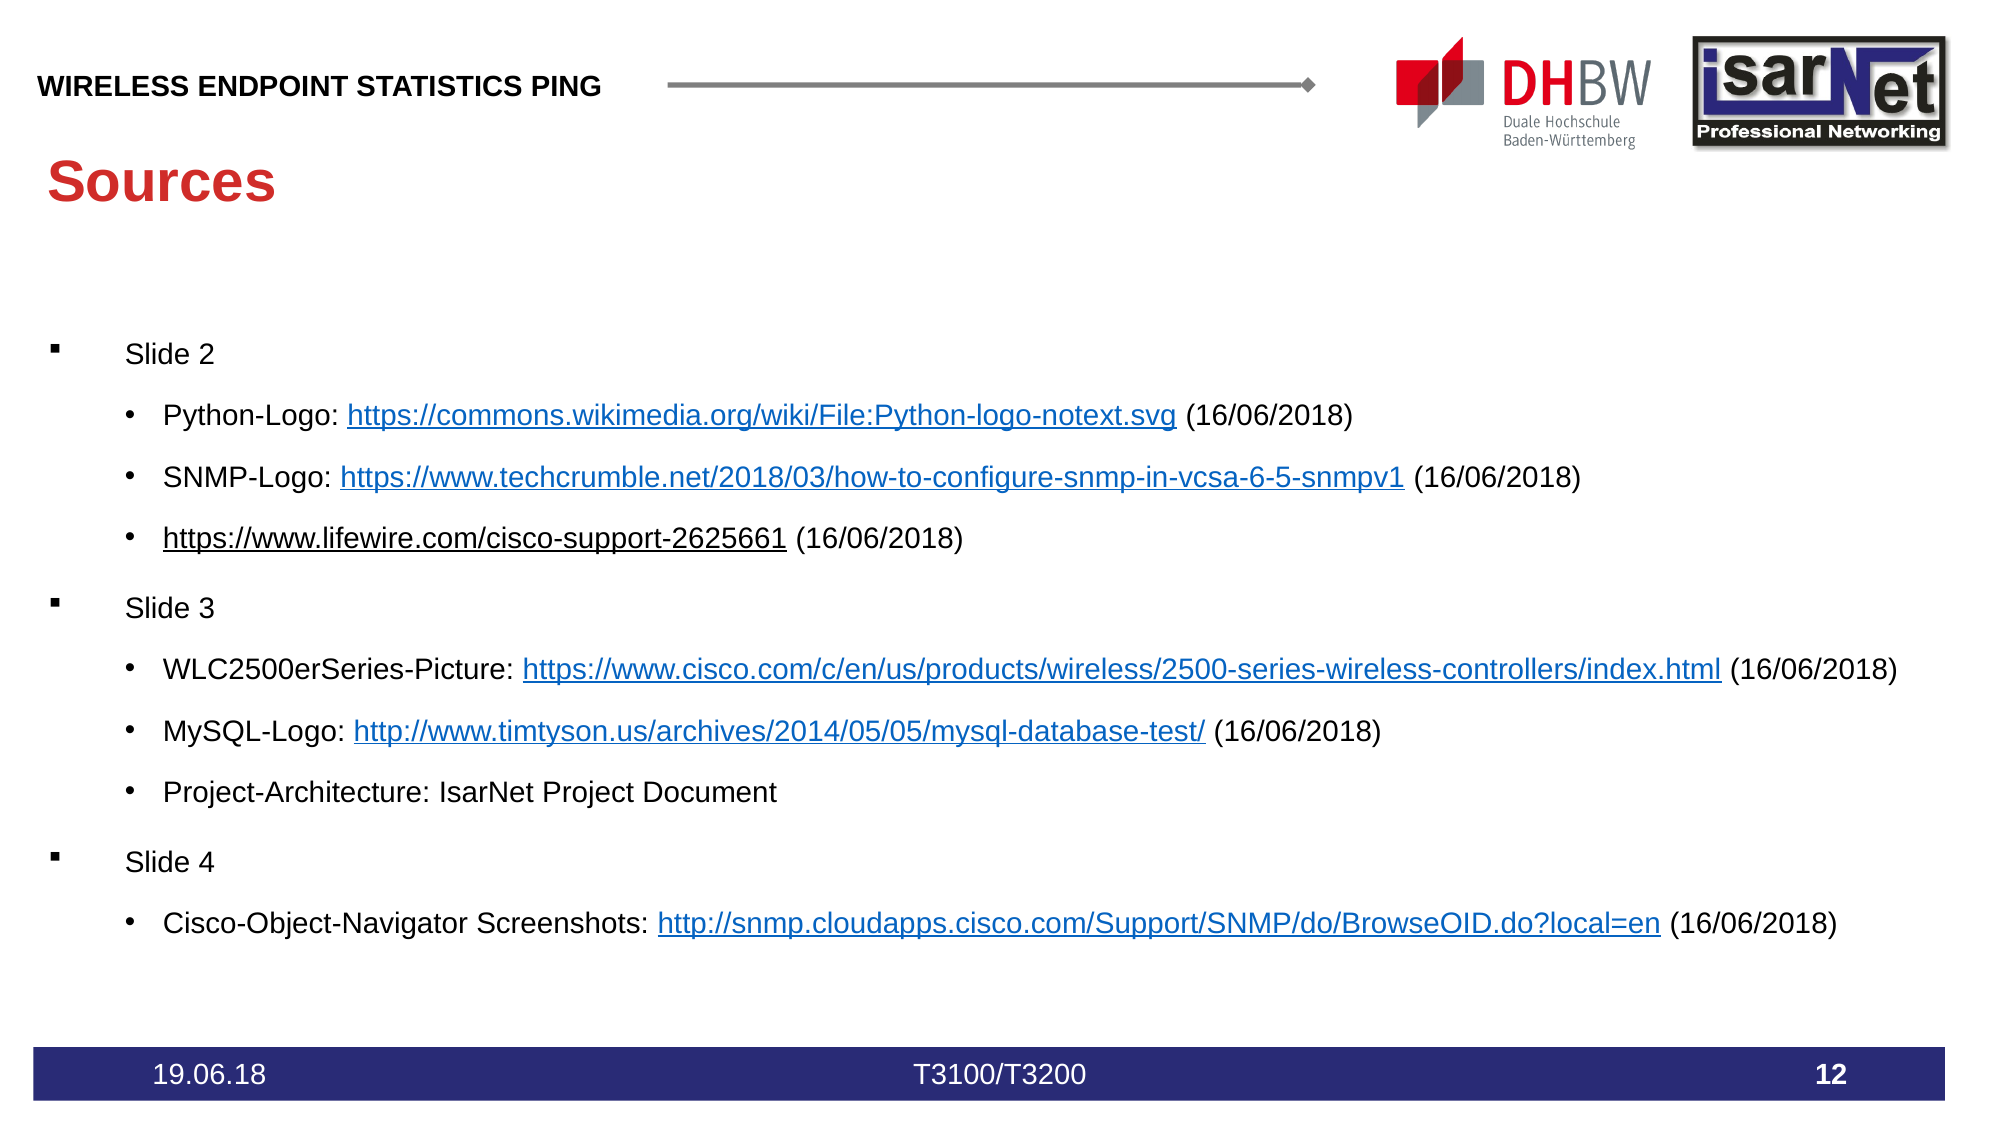

Sources

Slide 2
Python-Logo: https://commons.wikimedia.org/wiki/File:Python-logo-notext.svg (16/06/2018)
SNMP-Logo: https://www.techcrumble.net/2018/03/how-to-configure-snmp-in-vcsa-6-5-snmpv1 (16/06/2018)
https://www.lifewire.com/cisco-support-2625661 (16/06/2018)
Slide 3
WLC2500erSeries-Picture: https://www.cisco.com/c/en/us/products/wireless/2500-series-wireless-controllers/index.html (16/06/2018)
MySQL-Logo: http://www.timtyson.us/archives/2014/05/05/mysql-database-test/ (16/06/2018)
Project-Architecture: IsarNet Project Document
Slide 4
Cisco-Object-Navigator Screenshots: http://snmp.cloudapps.cisco.com/Support/SNMP/do/BrowseOID.do?local=en (16/06/2018)
19.06.18
T3100/T3200
12